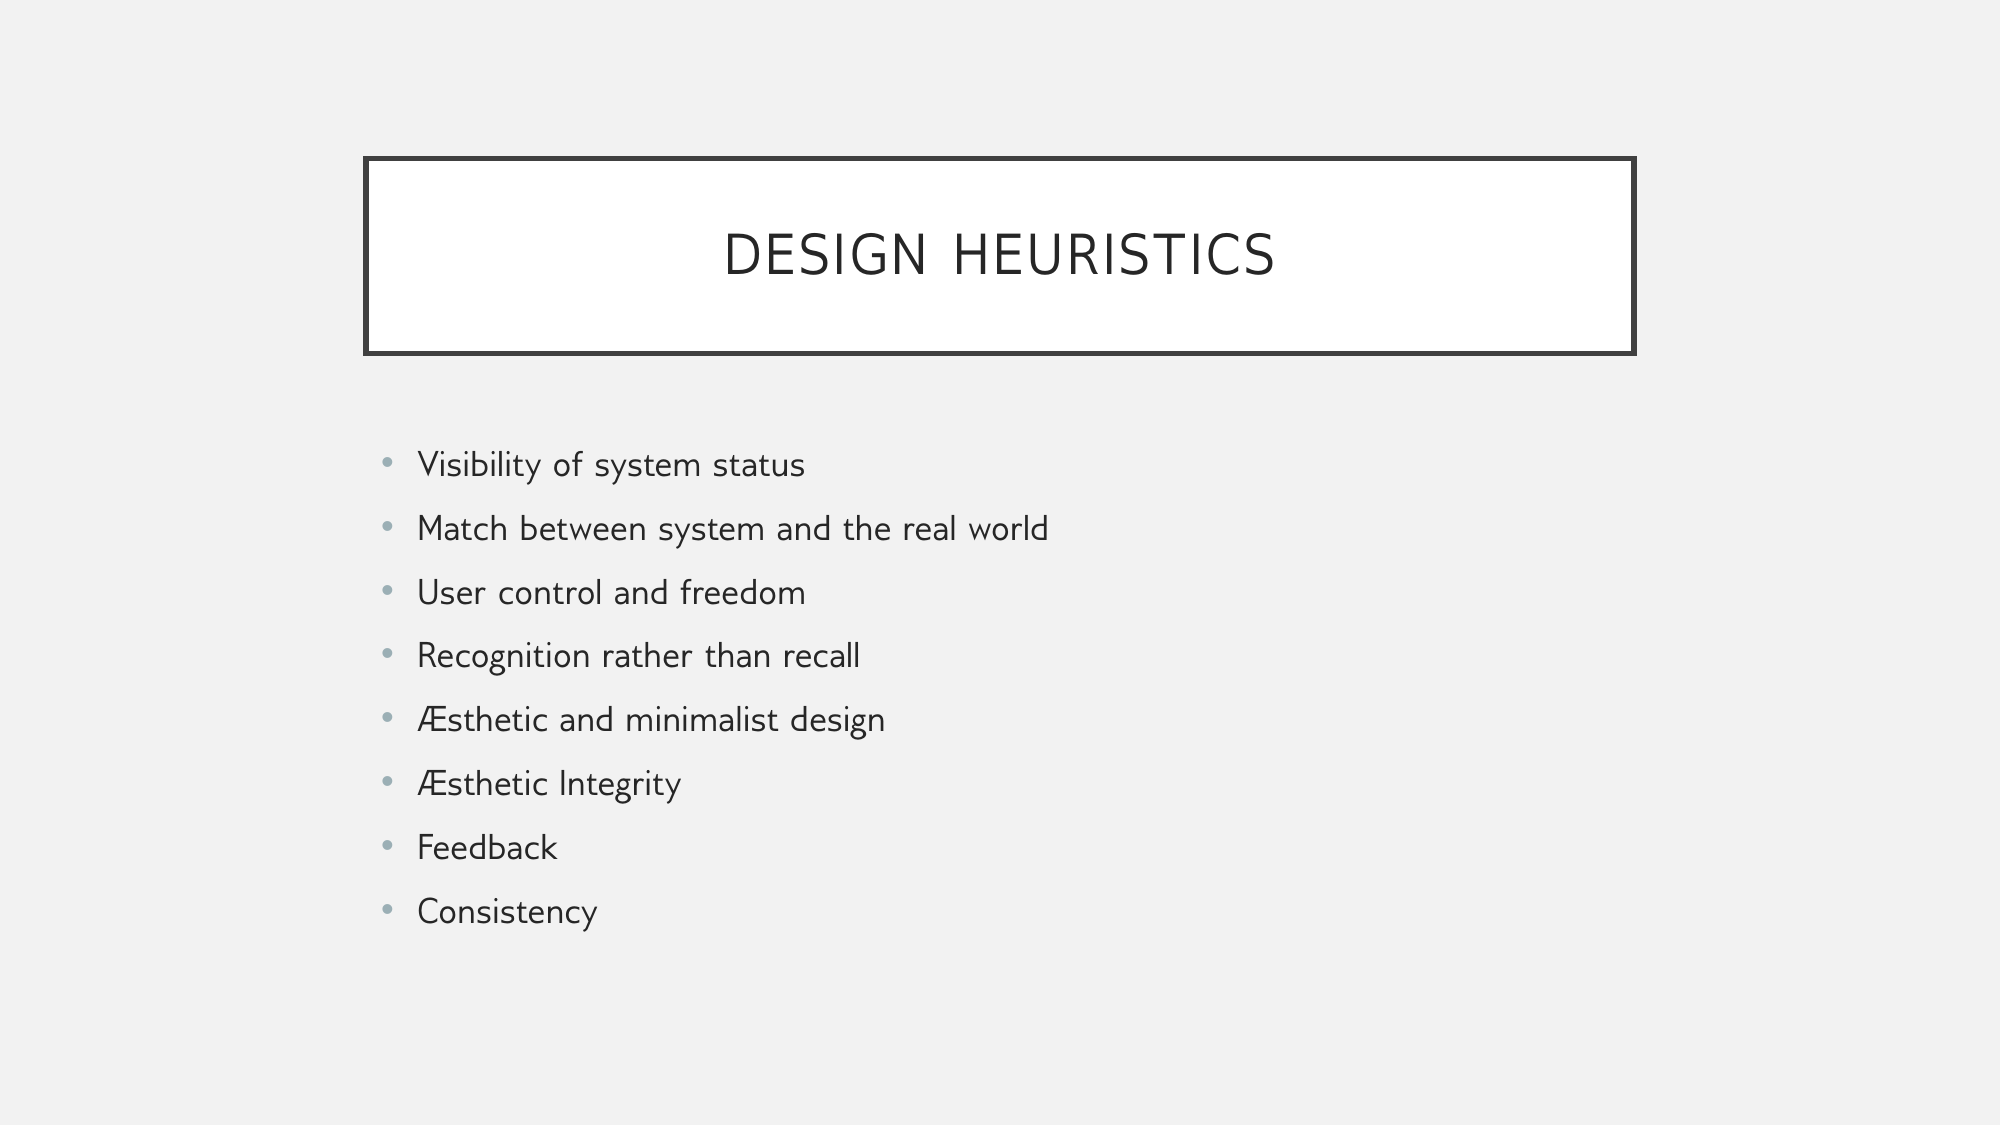

# Design heuristics
Visibility of system status
Match between system and the real world
User control and freedom
Recognition rather than recall
Aesthetic and minimalist design
Aesthetic Integrity
Feedback
Consistency